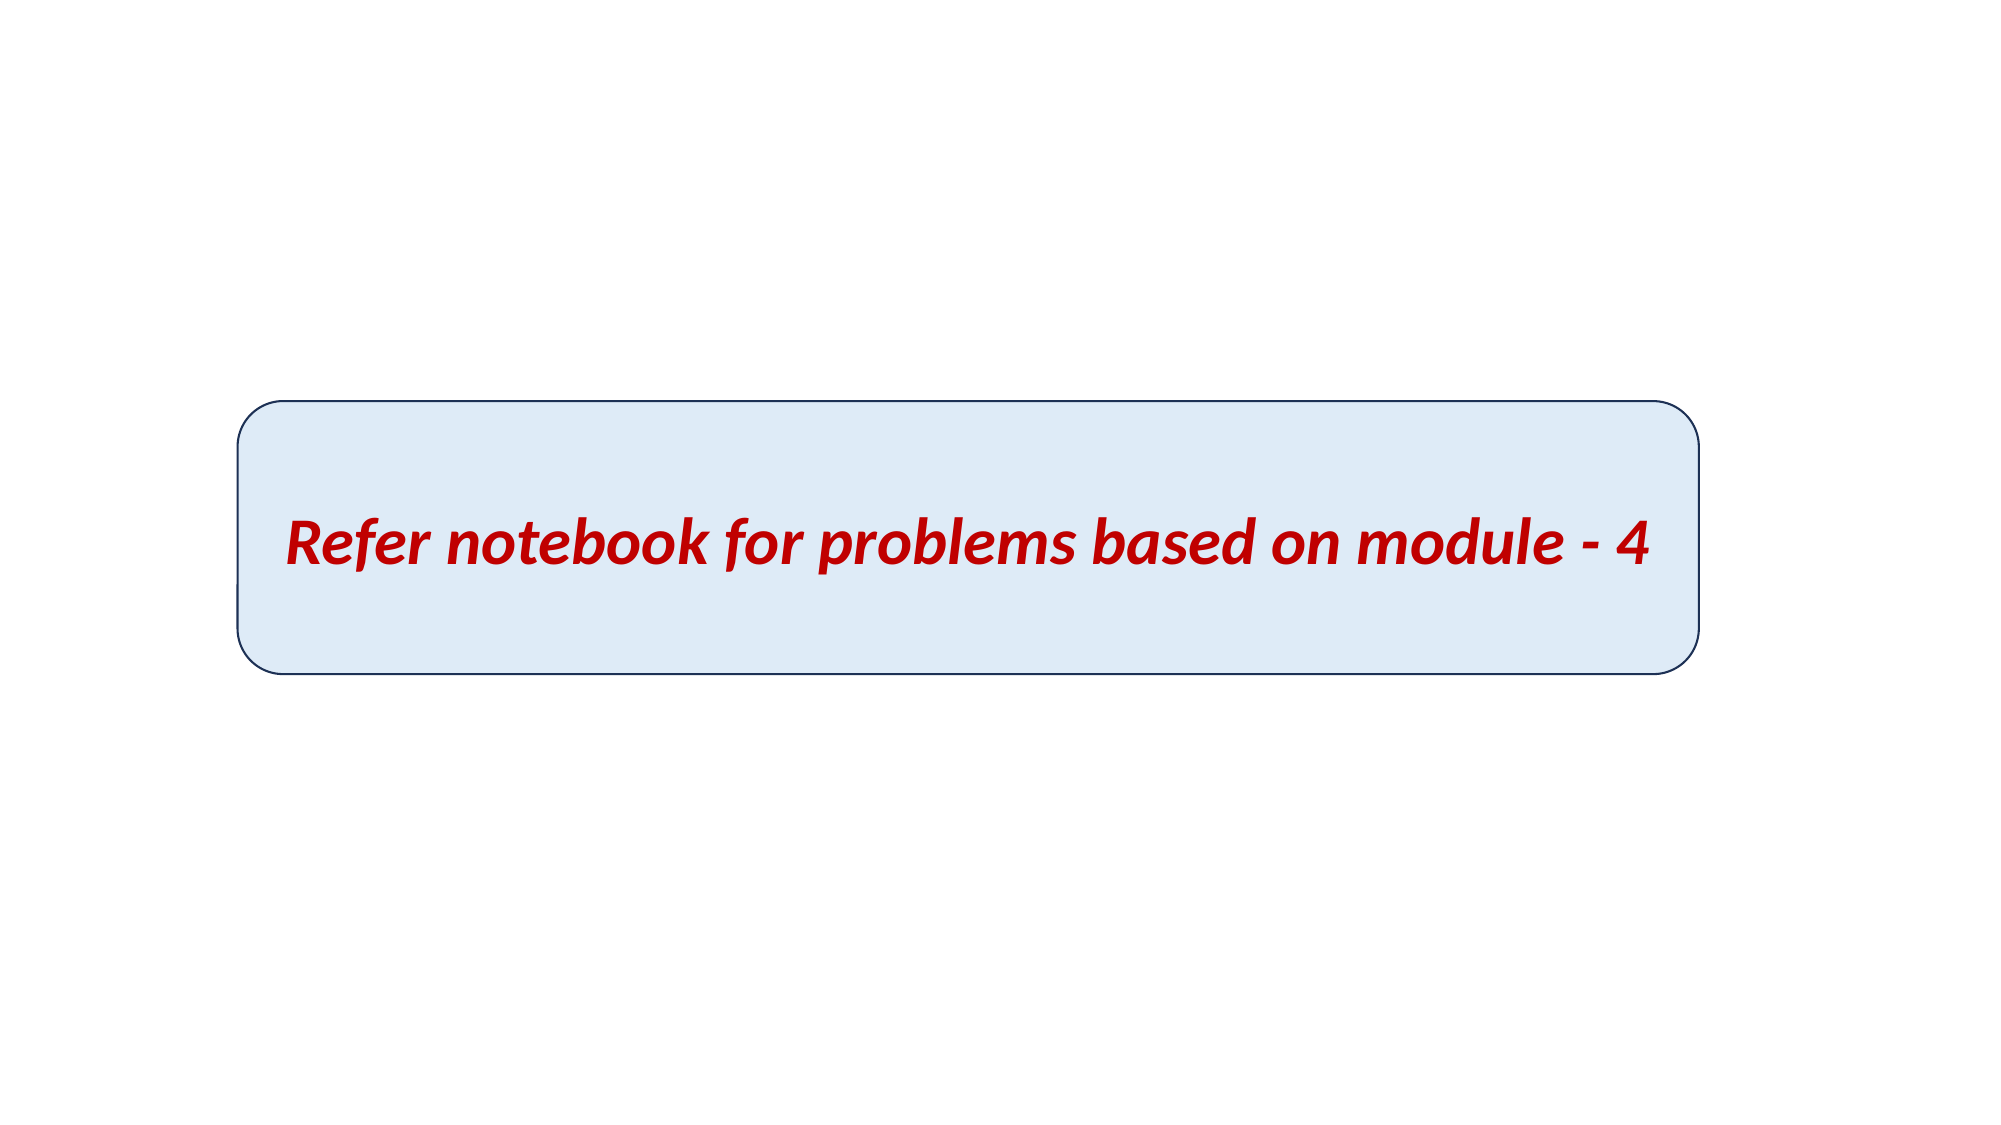

Refer notebook for problems based on module - 4